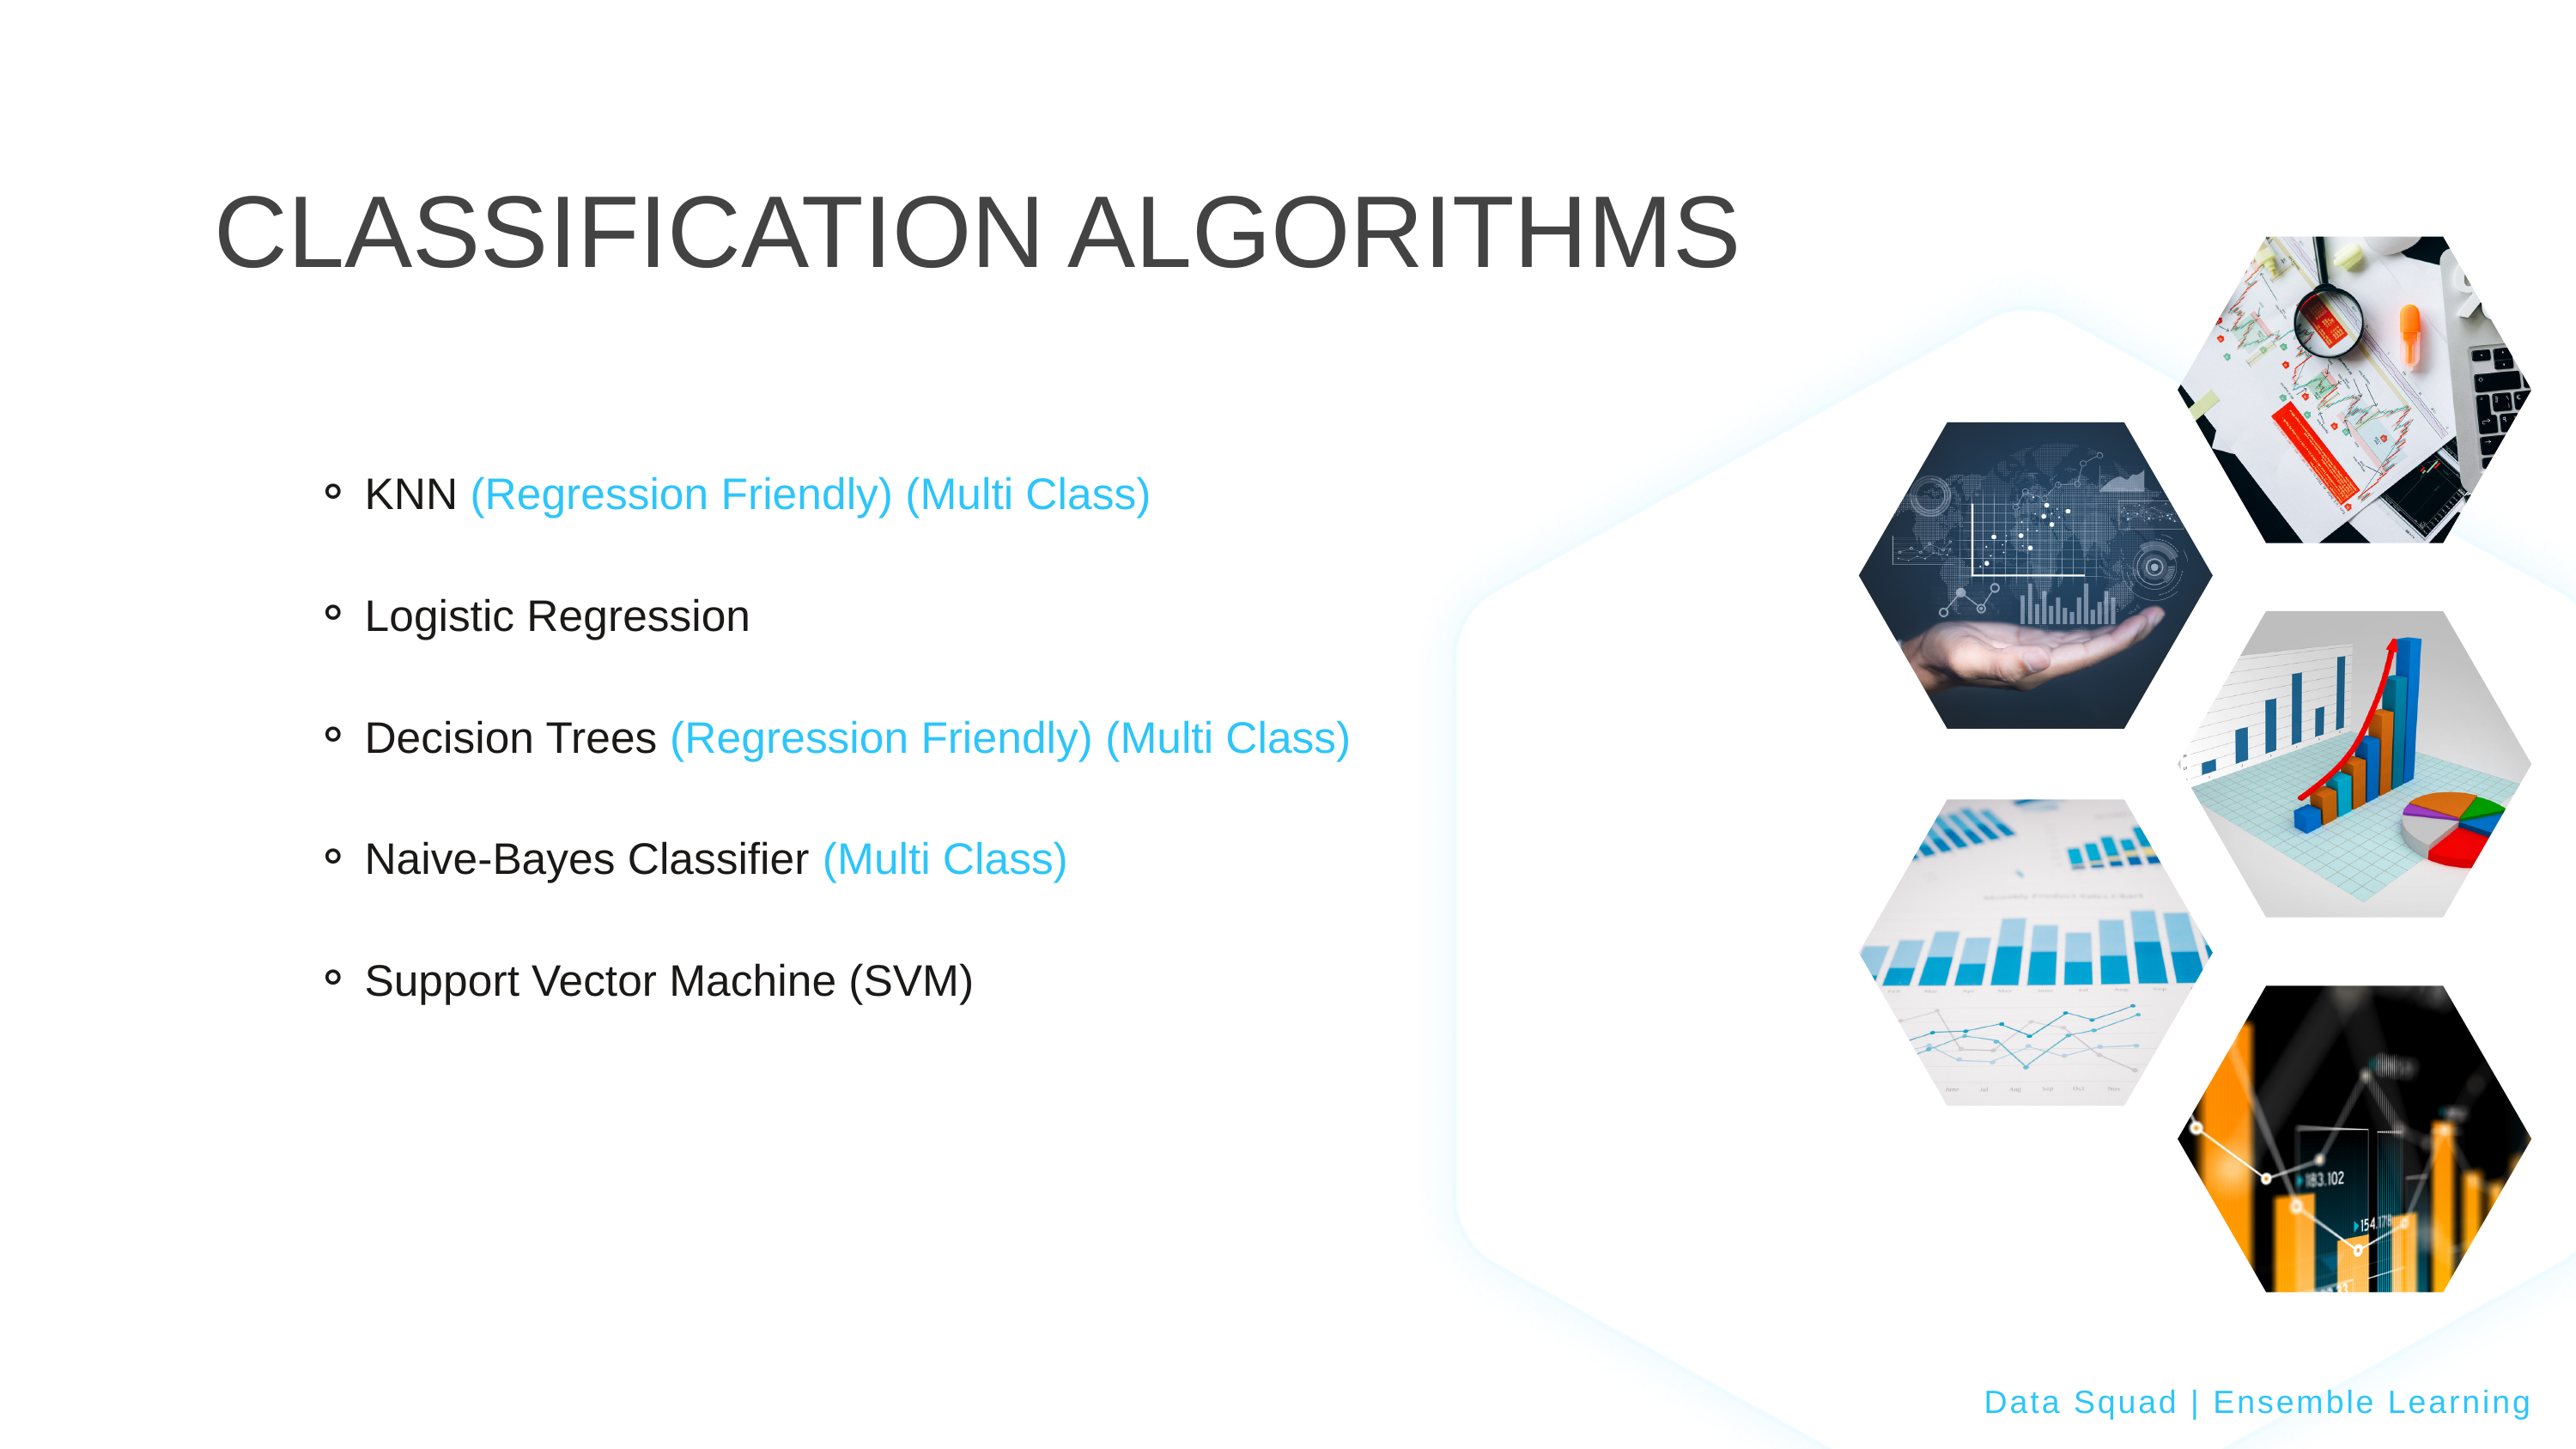

CLASSIFICATION ALGORITHMS

KNN (Regression Friendly) (Multi Class)

Logistic Regression

Decision Trees (Regression Friendly) (Multi Class)

Naive-Bayes Classifier (Multi Class)

Support Vector Machine (SVM)

Data Squad | Ensemble Learning